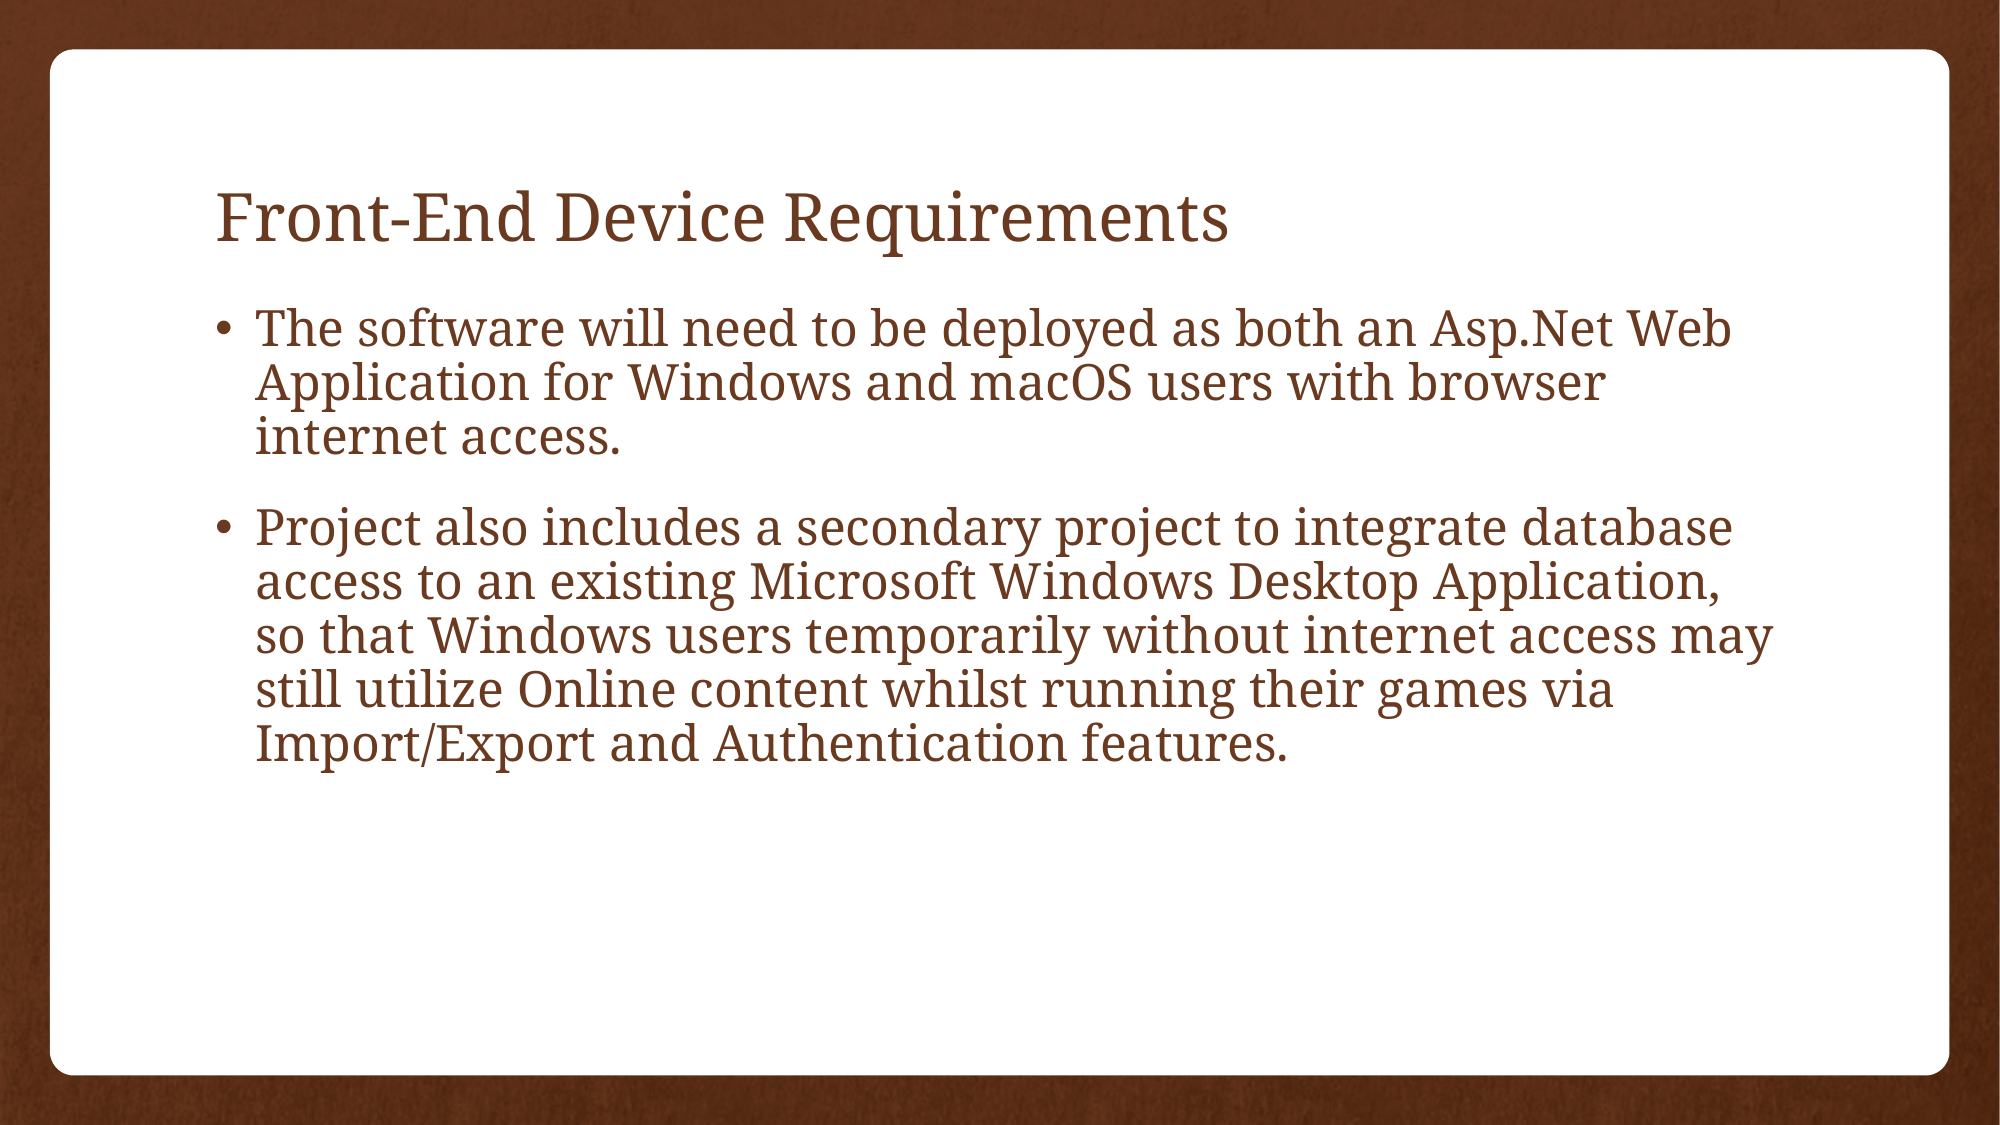

# Front-End Device Requirements
The software will need to be deployed as both an Asp.Net Web Application for Windows and macOS users with browser internet access.
Project also includes a secondary project to integrate database access to an existing Microsoft Windows Desktop Application, so that Windows users temporarily without internet access may still utilize Online content whilst running their games via Import/Export and Authentication features.